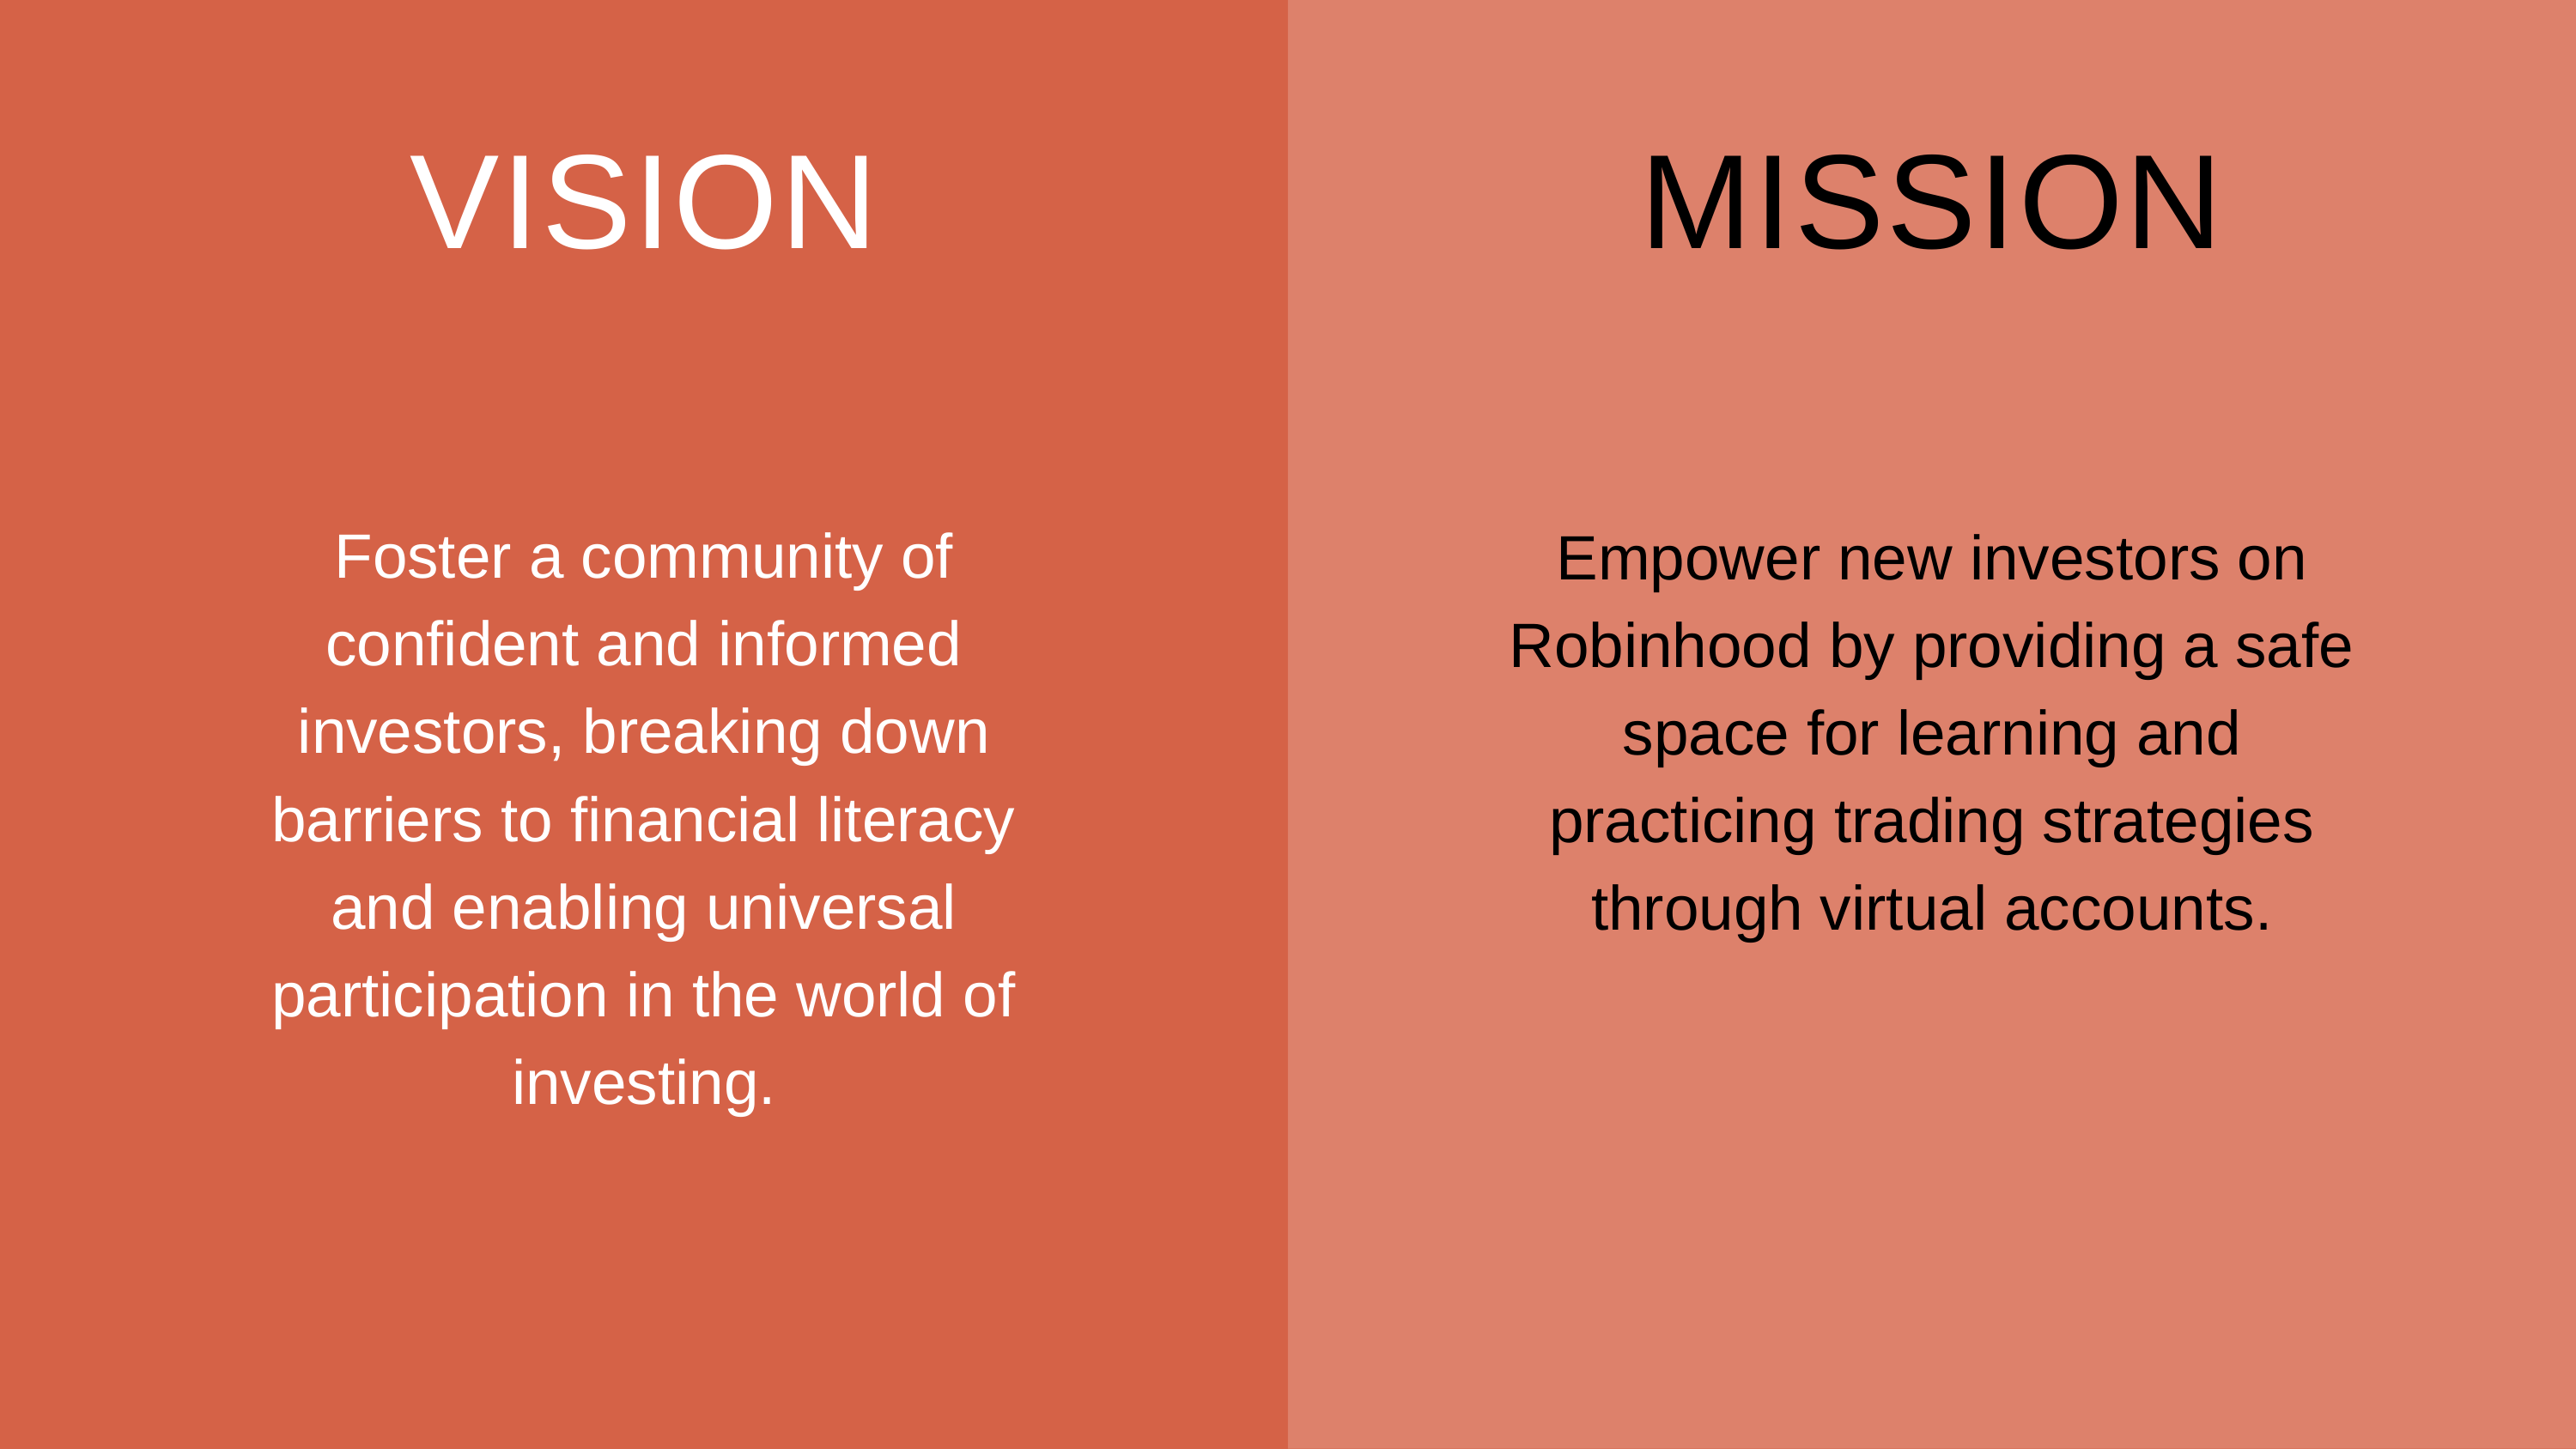

VISION
MISSION
Foster a community of confident and informed investors, breaking down barriers to financial literacy and enabling universal participation in the world of investing.

Empower new investors on Robinhood by providing a safe space for learning and practicing trading strategies through virtual accounts.